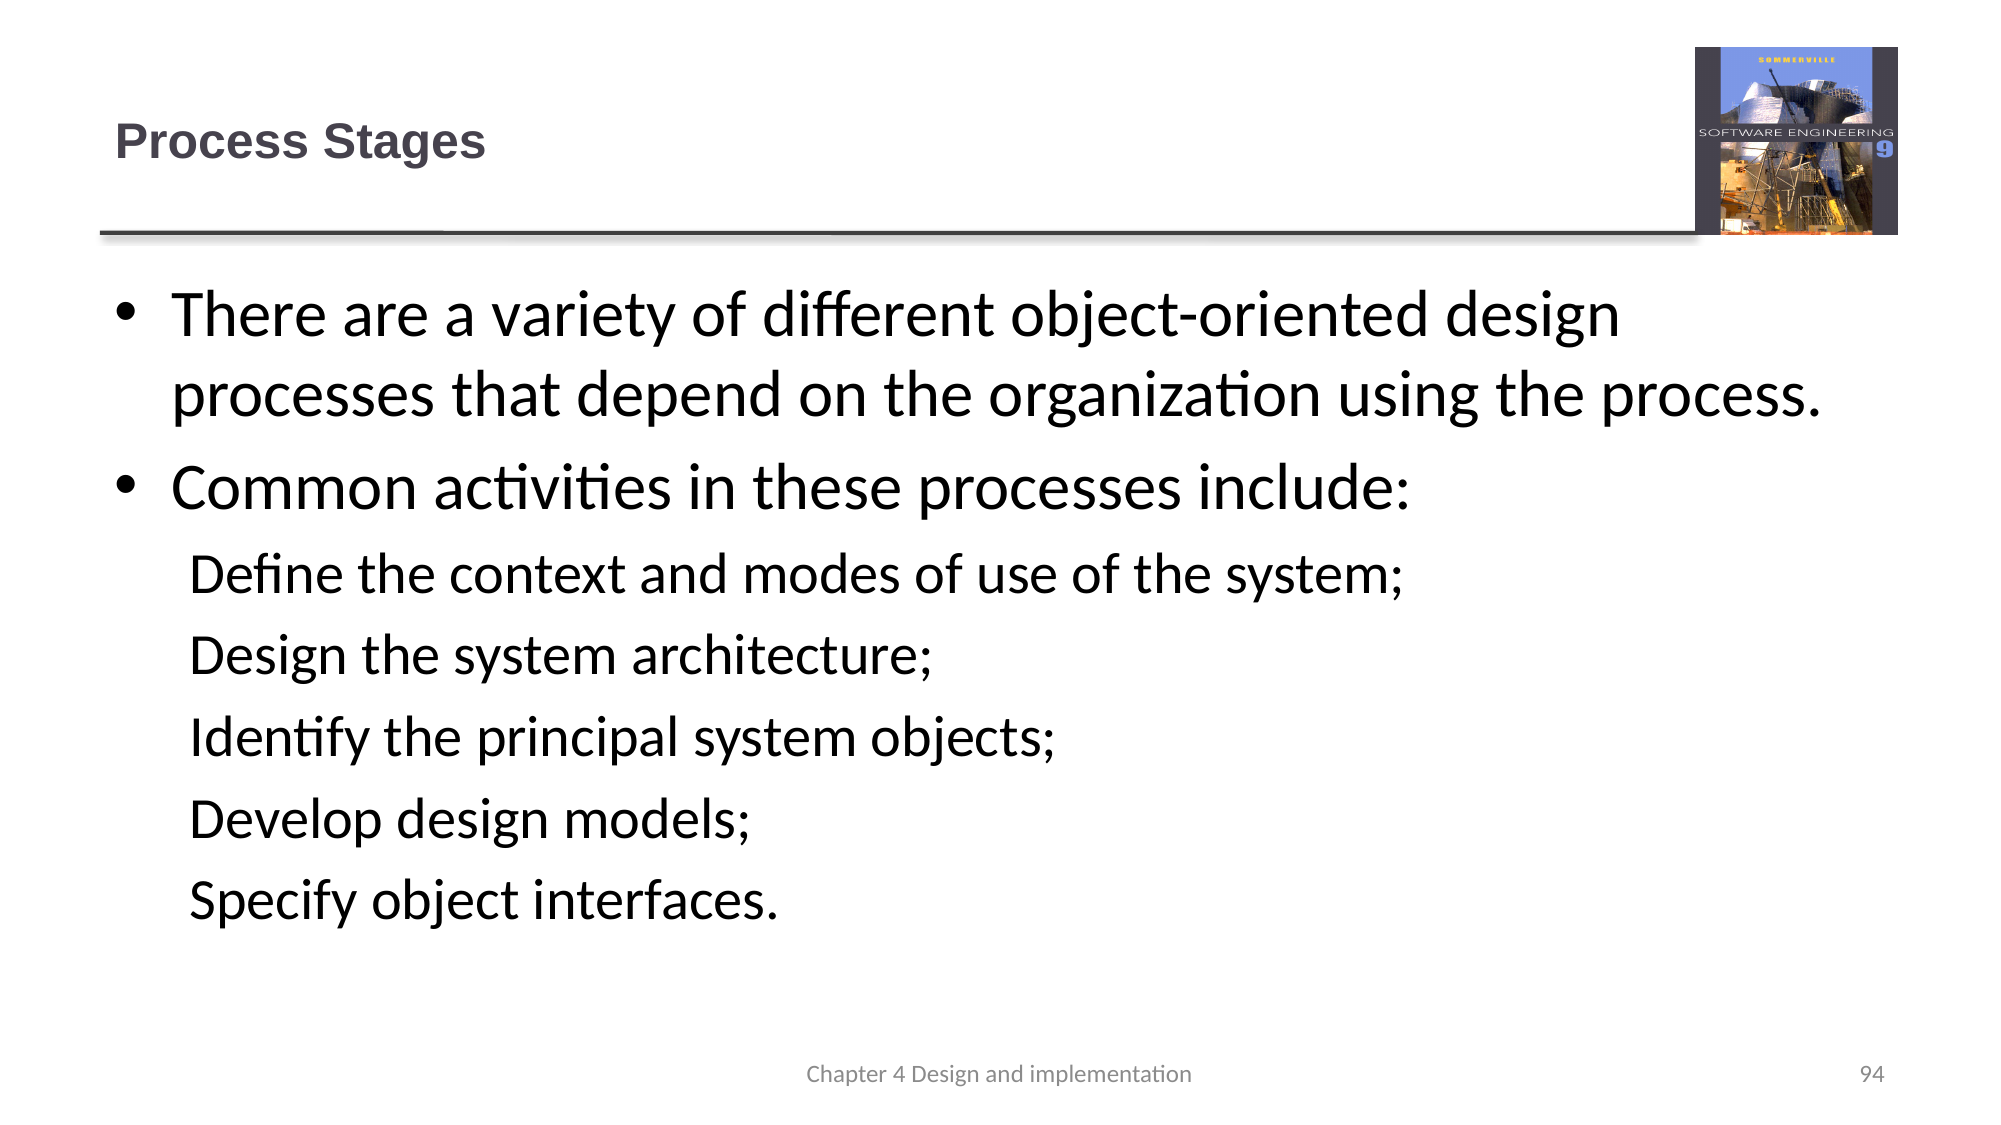

# Process Stages
There are a variety of different object-oriented design processes that depend on the organization using the process.
Common activities in these processes include:
Define the context and modes of use of the system;
Design the system architecture;
Identify the principal system objects;
Develop design models;
Specify object interfaces.
Chapter 4 Design and implementation
94